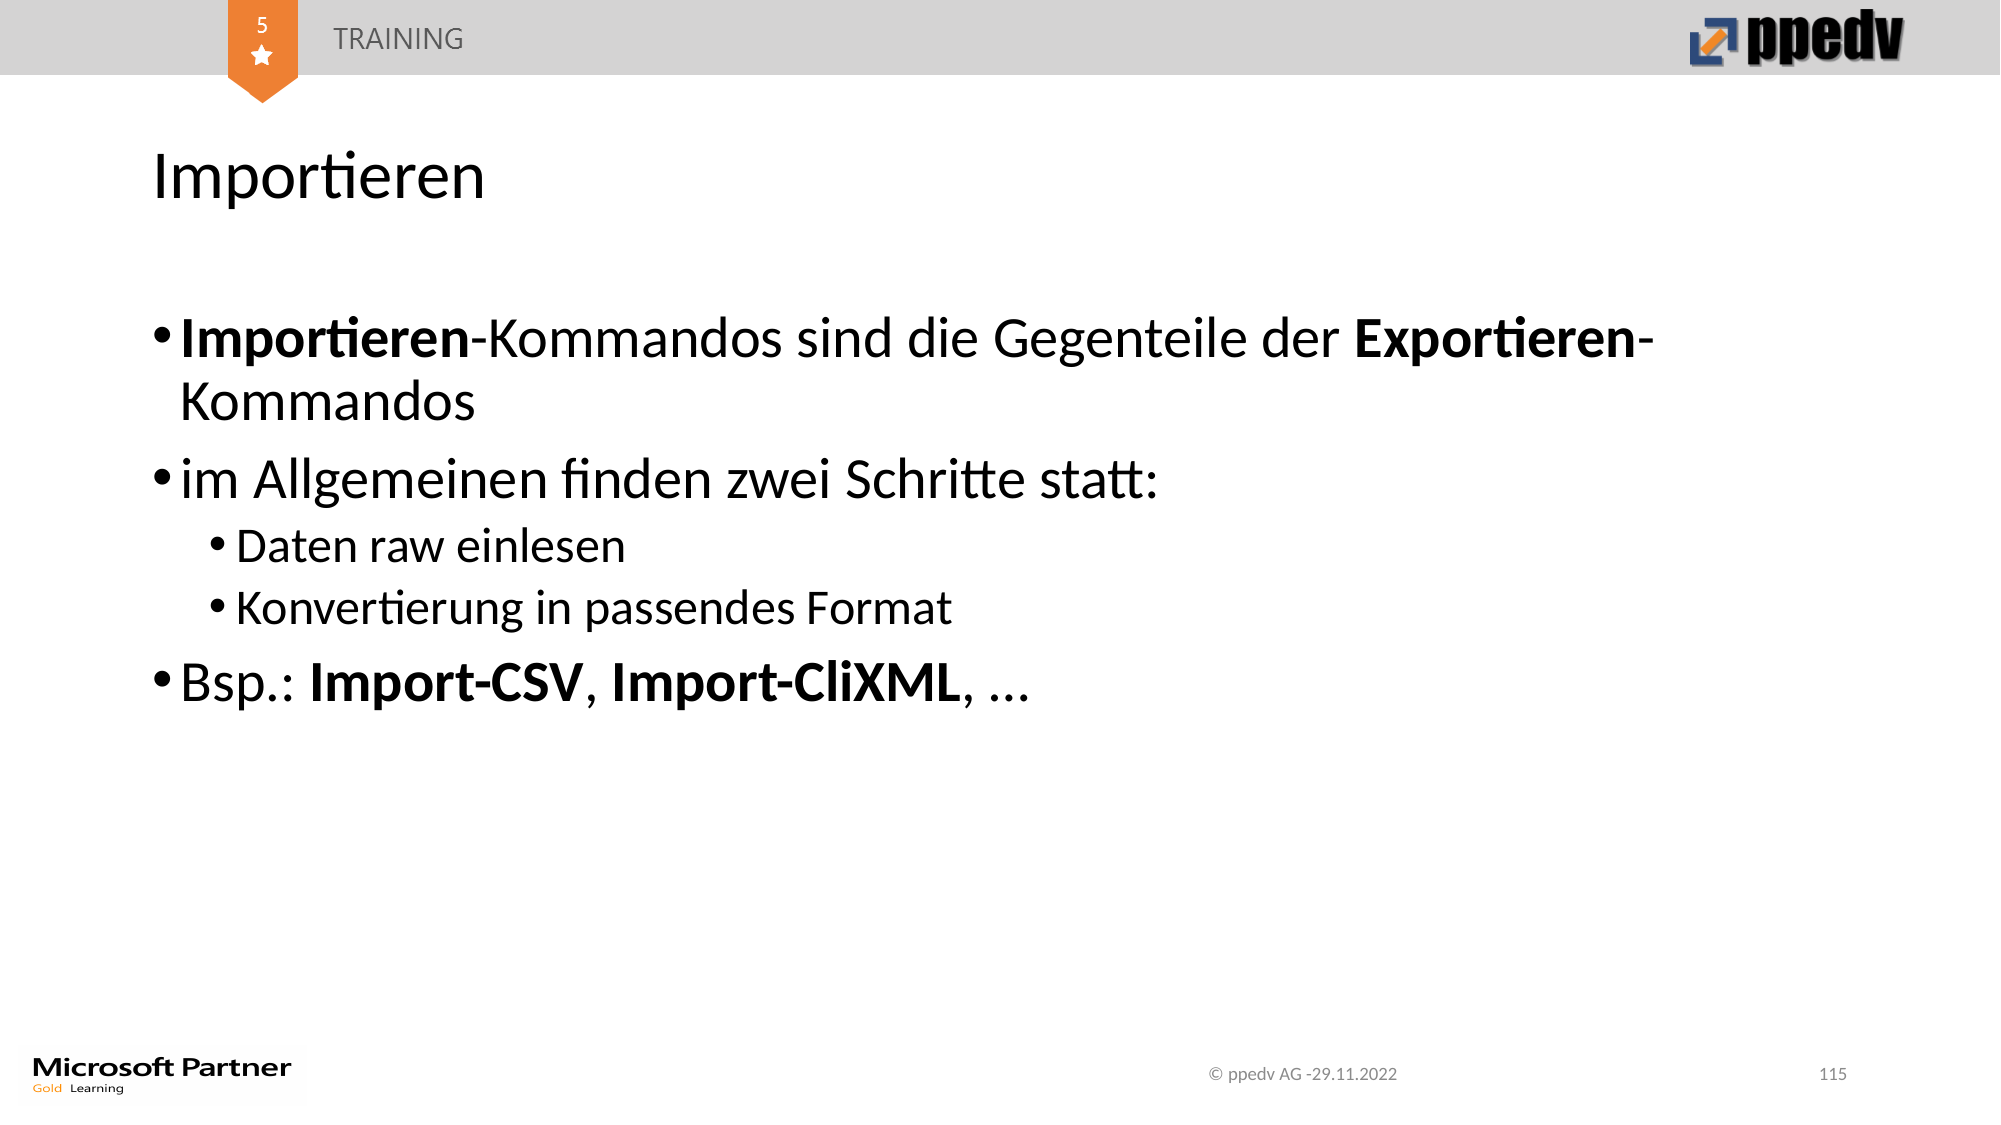

# Importieren
Importieren-Kommandos sind die Gegenteile der Exportieren-Kommandos
im Allgemeinen finden zwei Schritte statt:
Daten raw einlesen
Konvertierung in passendes Format
Bsp.: Import-CSV, Import-CliXML, …
© ppedv AG -29.11.2022
115